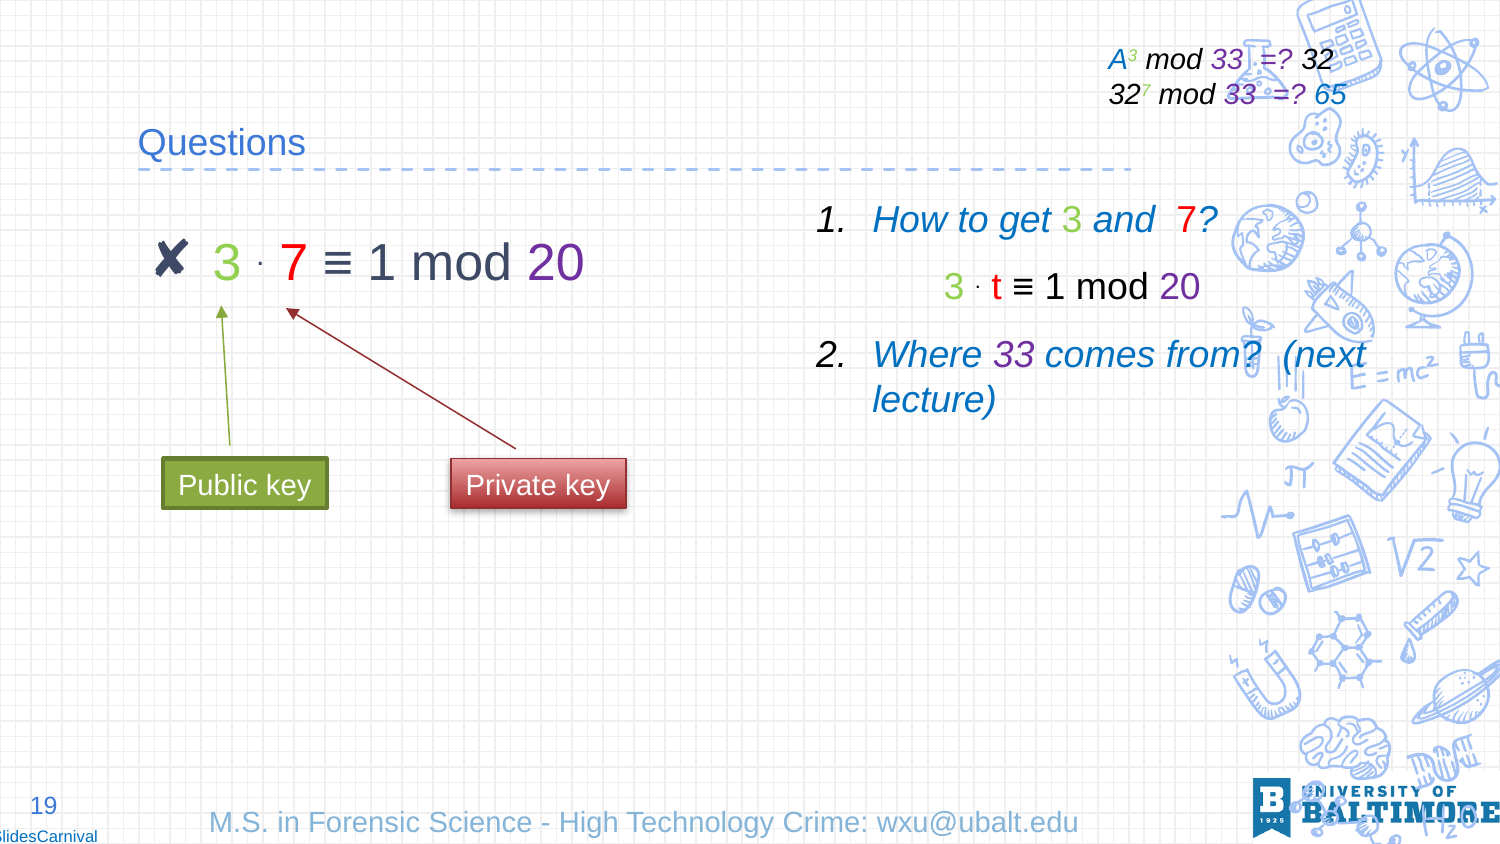

A3 mod 33  =? 32
327 mod 33  =? 65
# Questions
How to get 3 and  7?

Where 33 comes from?  (next lecture)
3 . 7 ≡ 1 mod 20

3 . t ≡ 1 mod 20
Public key
Private key
19